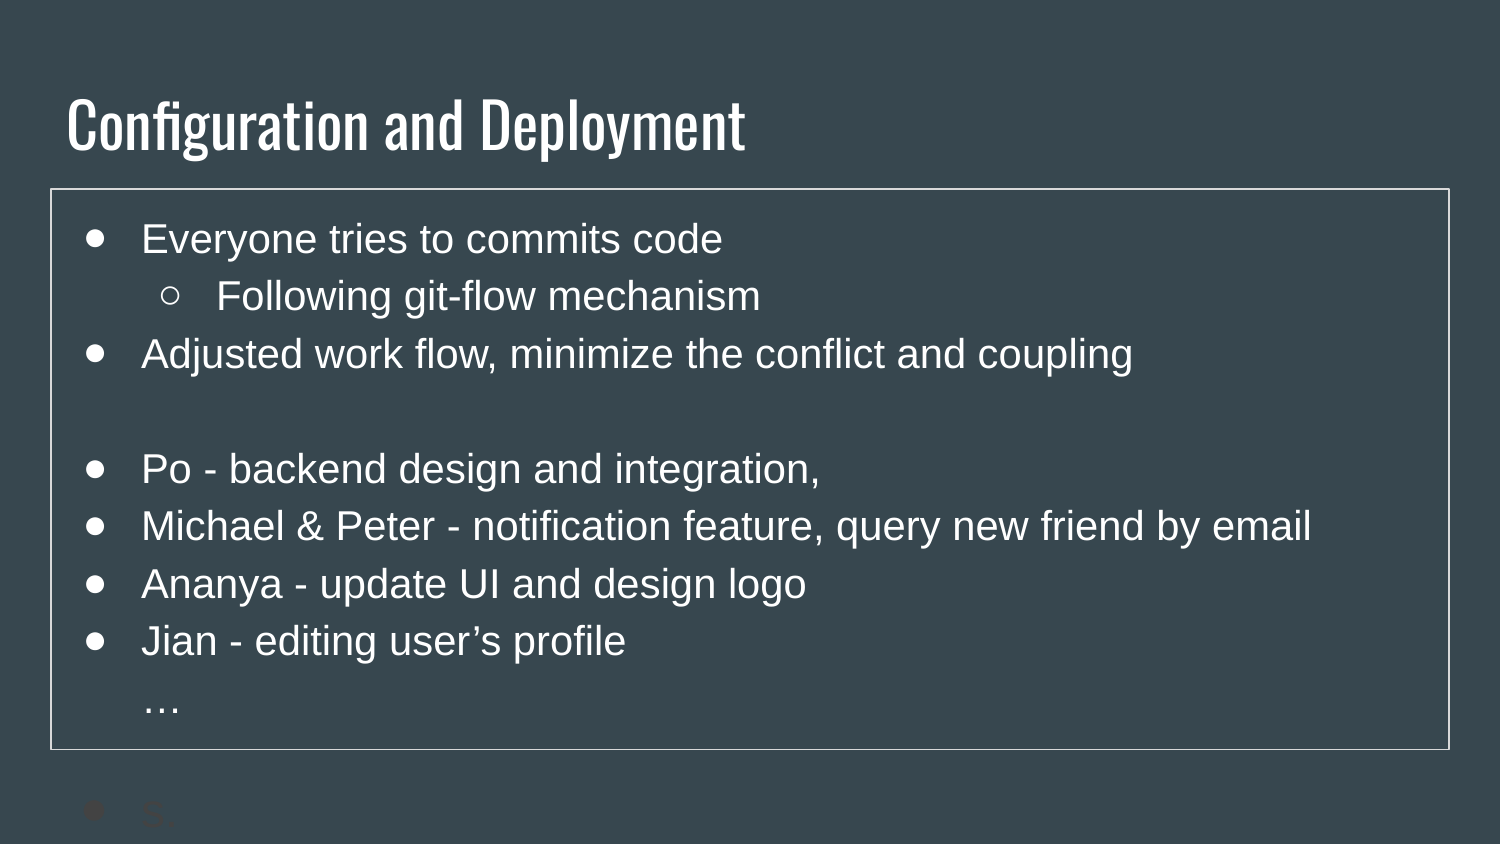

# Configuration and Deployment
Everyone tries to commits code
Following git-flow mechanism
Adjusted work flow, minimize the conflict and coupling

Po - backend design and integration,
Michael & Peter - notification feature, query new friend by email
Ananya - update UI and design logo
Jian - editing user’s profile
…

s.